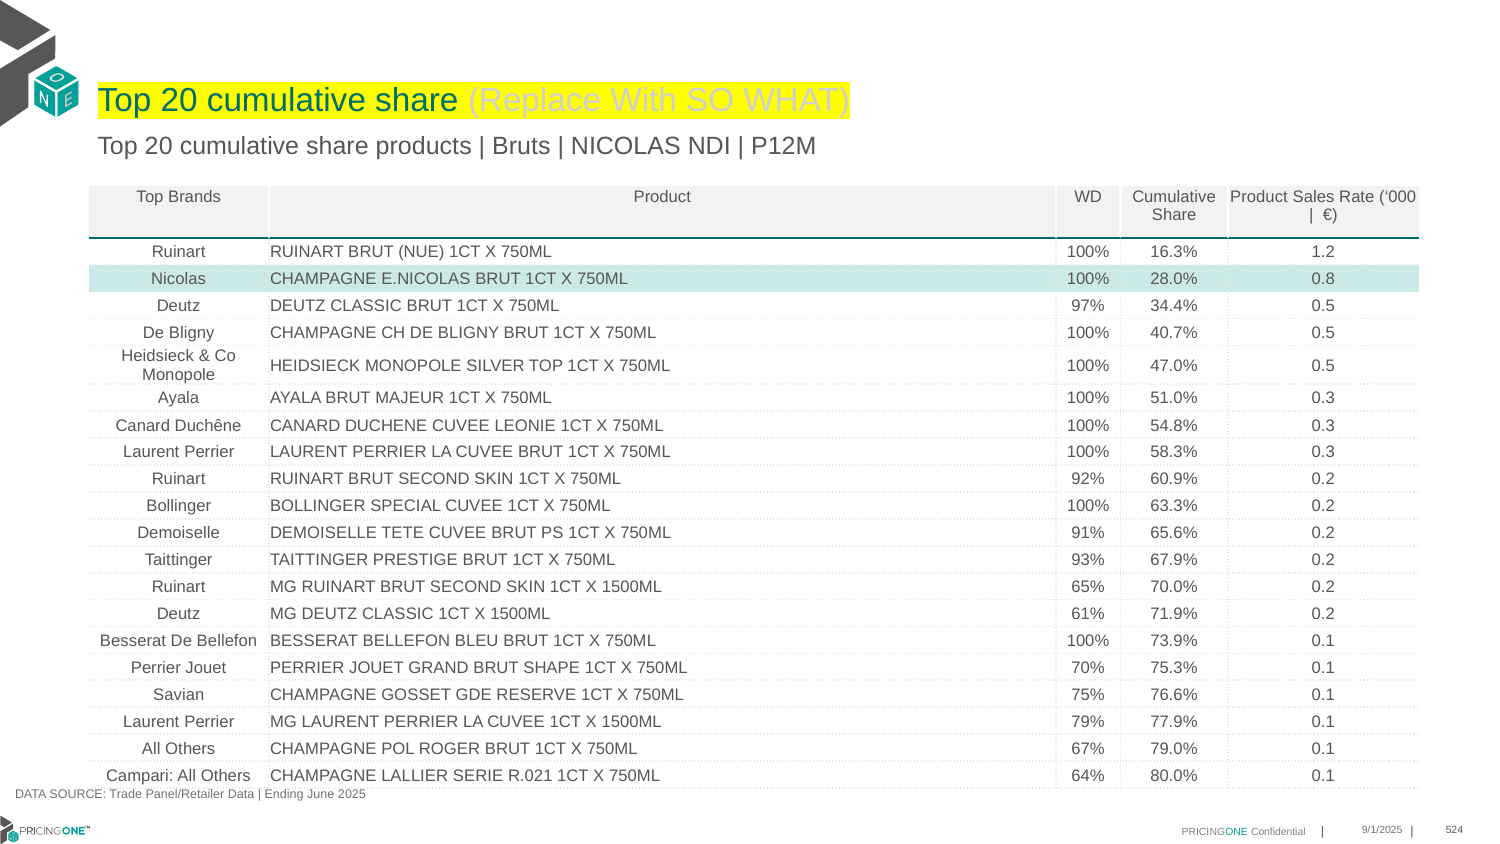

# Top 20 cumulative share (Replace With SO WHAT)
Top 20 cumulative share products | Bruts | NICOLAS NDI | P12M
| Top Brands | Product | WD | Cumulative Share | Product Sales Rate (‘000 | €) |
| --- | --- | --- | --- | --- |
| Ruinart | RUINART BRUT (NUE) 1CT X 750ML | 100% | 16.3% | 1.2 |
| Nicolas | CHAMPAGNE E.NICOLAS BRUT 1CT X 750ML | 100% | 28.0% | 0.8 |
| Deutz | DEUTZ CLASSIC BRUT 1CT X 750ML | 97% | 34.4% | 0.5 |
| De Bligny | CHAMPAGNE CH DE BLIGNY BRUT 1CT X 750ML | 100% | 40.7% | 0.5 |
| Heidsieck & Co Monopole | HEIDSIECK MONOPOLE SILVER TOP 1CT X 750ML | 100% | 47.0% | 0.5 |
| Ayala | AYALA BRUT MAJEUR 1CT X 750ML | 100% | 51.0% | 0.3 |
| Canard Duchêne | CANARD DUCHENE CUVEE LEONIE 1CT X 750ML | 100% | 54.8% | 0.3 |
| Laurent Perrier | LAURENT PERRIER LA CUVEE BRUT 1CT X 750ML | 100% | 58.3% | 0.3 |
| Ruinart | RUINART BRUT SECOND SKIN 1CT X 750ML | 92% | 60.9% | 0.2 |
| Bollinger | BOLLINGER SPECIAL CUVEE 1CT X 750ML | 100% | 63.3% | 0.2 |
| Demoiselle | DEMOISELLE TETE CUVEE BRUT PS 1CT X 750ML | 91% | 65.6% | 0.2 |
| Taittinger | TAITTINGER PRESTIGE BRUT 1CT X 750ML | 93% | 67.9% | 0.2 |
| Ruinart | MG RUINART BRUT SECOND SKIN 1CT X 1500ML | 65% | 70.0% | 0.2 |
| Deutz | MG DEUTZ CLASSIC 1CT X 1500ML | 61% | 71.9% | 0.2 |
| Besserat De Bellefon | BESSERAT BELLEFON BLEU BRUT 1CT X 750ML | 100% | 73.9% | 0.1 |
| Perrier Jouet | PERRIER JOUET GRAND BRUT SHAPE 1CT X 750ML | 70% | 75.3% | 0.1 |
| Savian | CHAMPAGNE GOSSET GDE RESERVE 1CT X 750ML | 75% | 76.6% | 0.1 |
| Laurent Perrier | MG LAURENT PERRIER LA CUVEE 1CT X 1500ML | 79% | 77.9% | 0.1 |
| All Others | CHAMPAGNE POL ROGER BRUT 1CT X 750ML | 67% | 79.0% | 0.1 |
| Campari: All Others | CHAMPAGNE LALLIER SERIE R.021 1CT X 750ML | 64% | 80.0% | 0.1 |
DATA SOURCE: Trade Panel/Retailer Data | Ending June 2025

9/1/2025
524